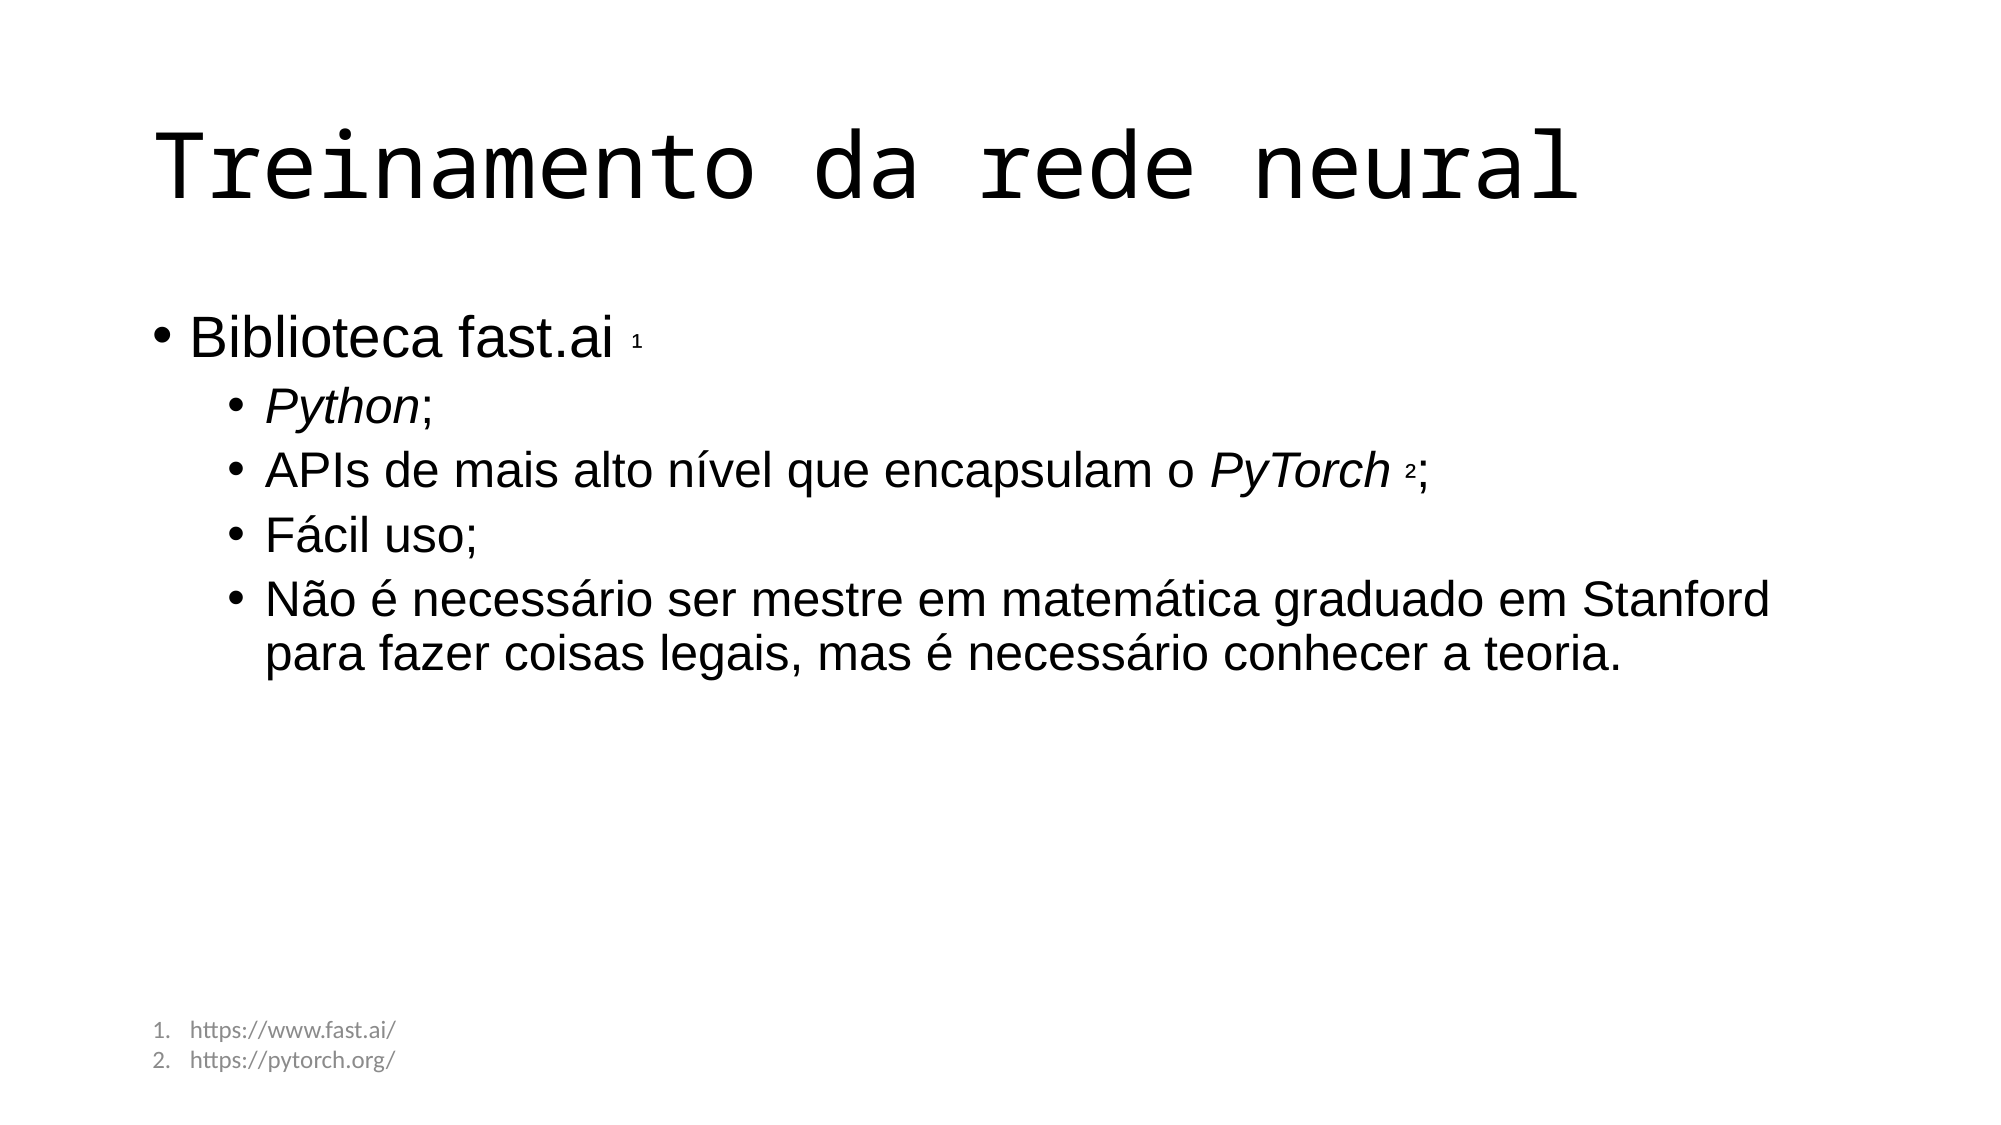

# Treinamento da rede neural
Biblioteca fast.ai ¹
Python;
APIs de mais alto nível que encapsulam o PyTorch ²;
Fácil uso;
Não é necessário ser mestre em matemática graduado em Stanford para fazer coisas legais, mas é necessário conhecer a teoria.
https://www.fast.ai/
https://pytorch.org/